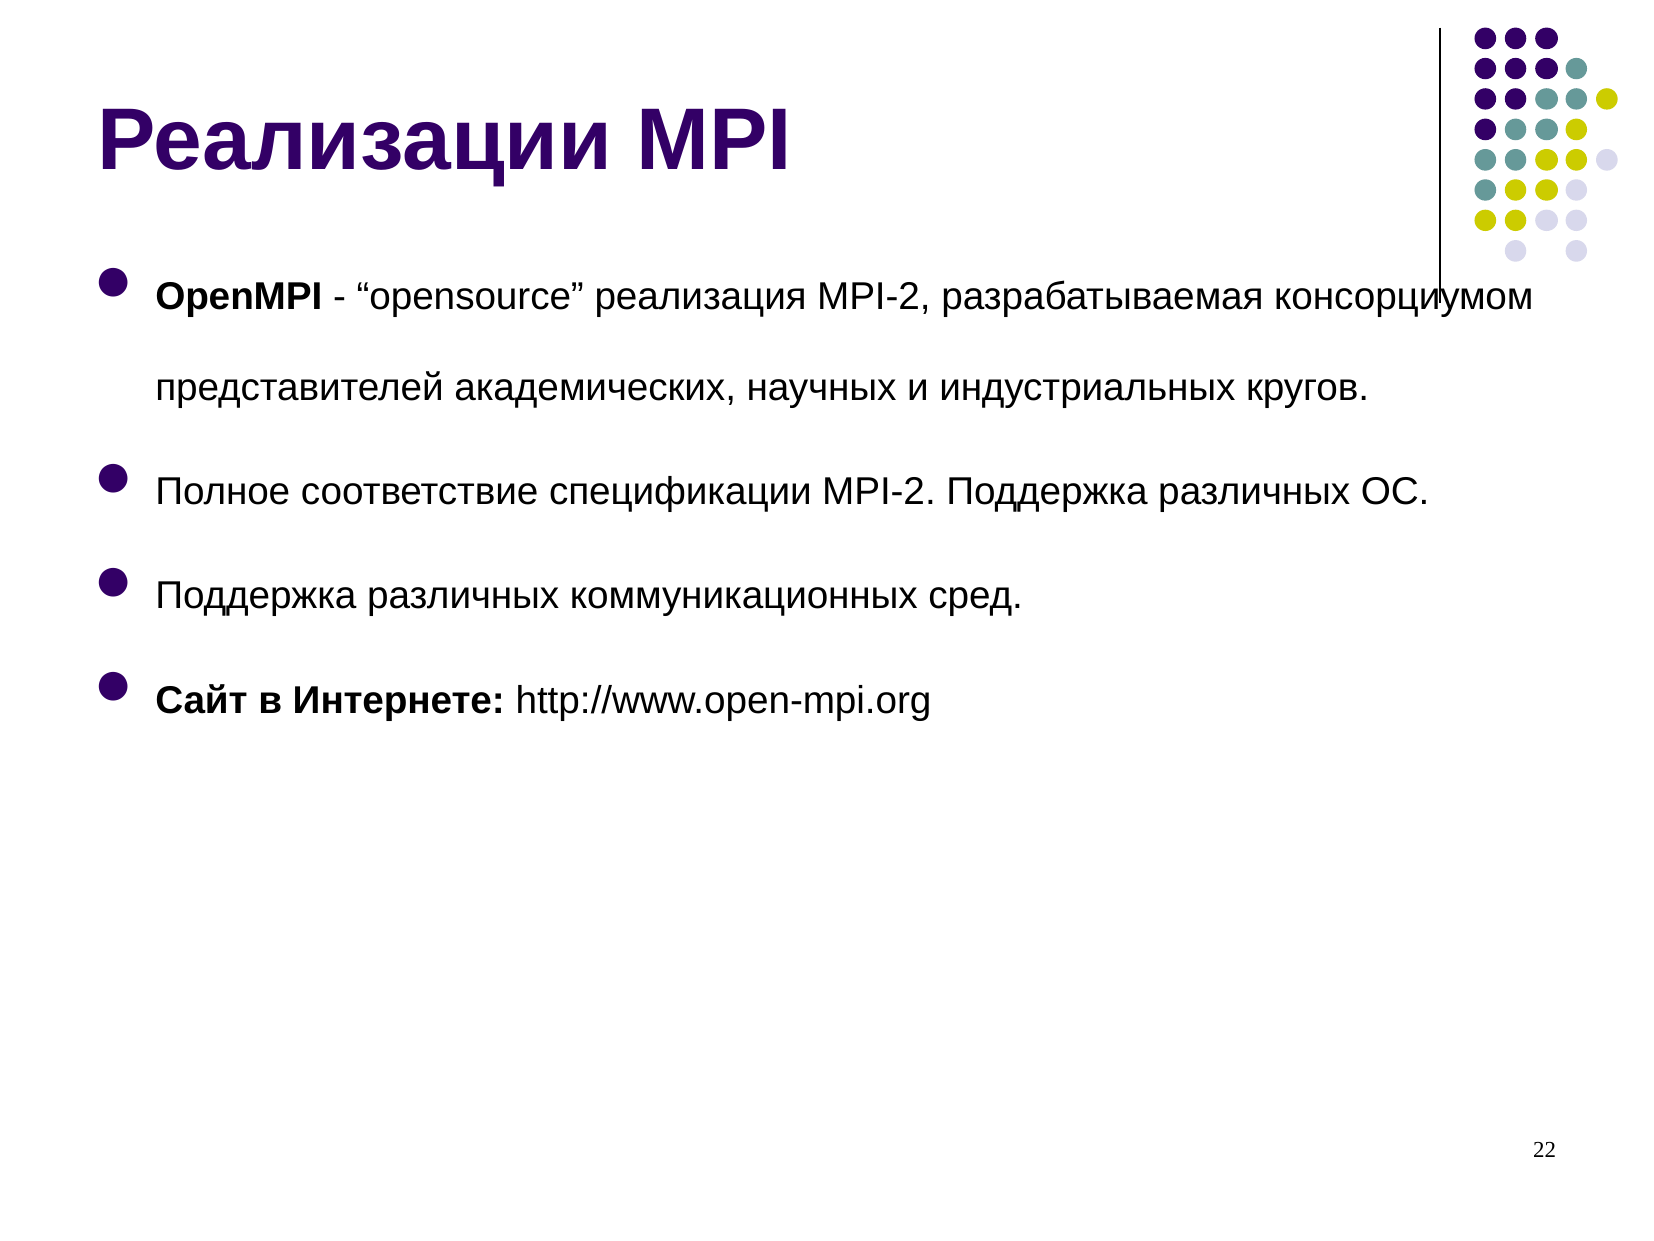

# Реализации MPI
OpenMPI - “opensource” реализация MPI-2, разрабатываемая консорциумом представителей академических, научных и индустриальных кругов.
Полное соответствие спецификации MPI-2. Поддержка различных ОС.
Поддержка различных коммуникационных сред.
Сайт в Интернете: http://www.open-mpi.org
22